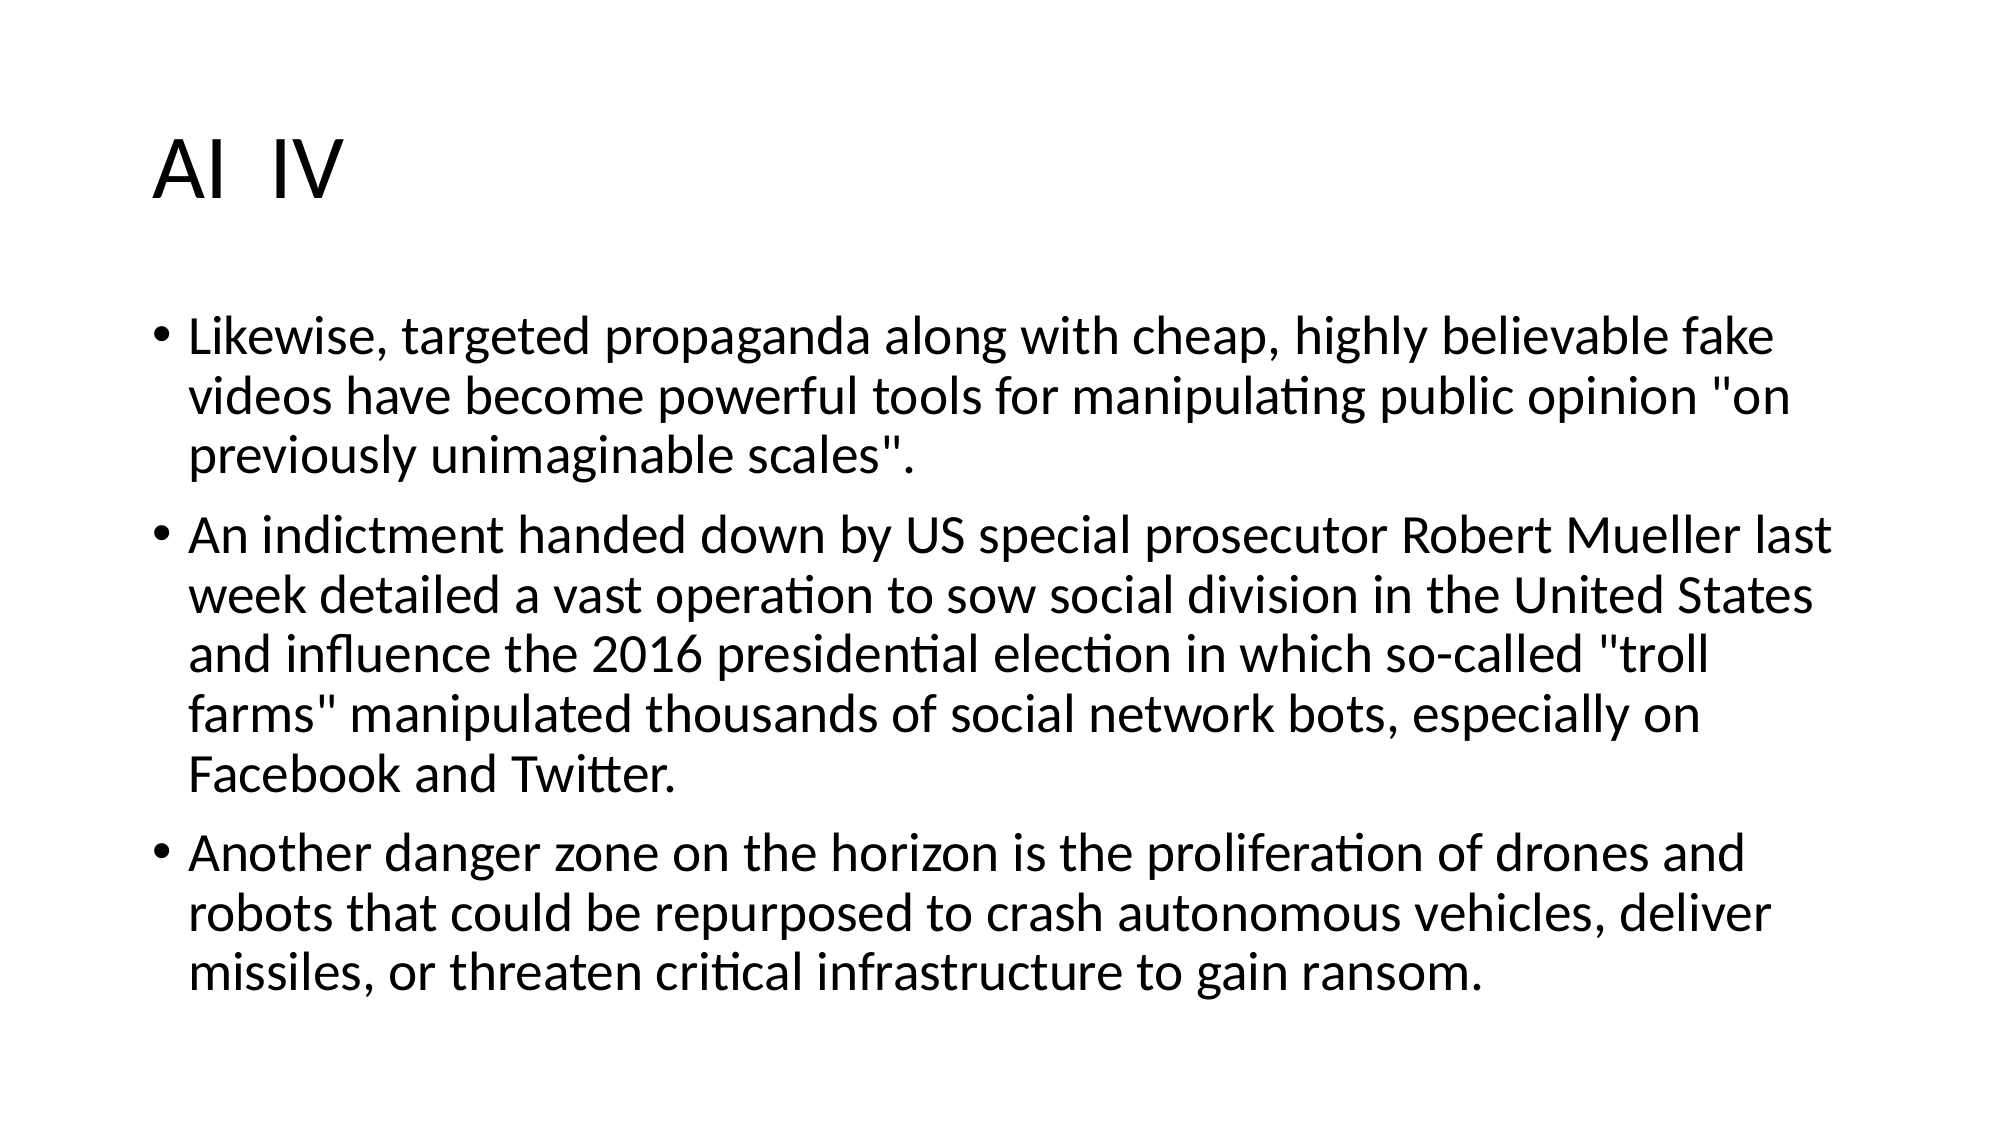

# AI  IV
Likewise, targeted propaganda along with cheap, highly believable fake videos have become powerful tools for manipulating public opinion "on previously unimaginable scales".
An indictment handed down by US special prosecutor Robert Mueller last week detailed a vast operation to sow social division in the United States and influence the 2016 presidential election in which so-called "troll farms" manipulated thousands of social network bots, especially on Facebook and Twitter.
Another danger zone on the horizon is the proliferation of drones and robots that could be repurposed to crash autonomous vehicles, deliver missiles, or threaten critical infrastructure to gain ransom.